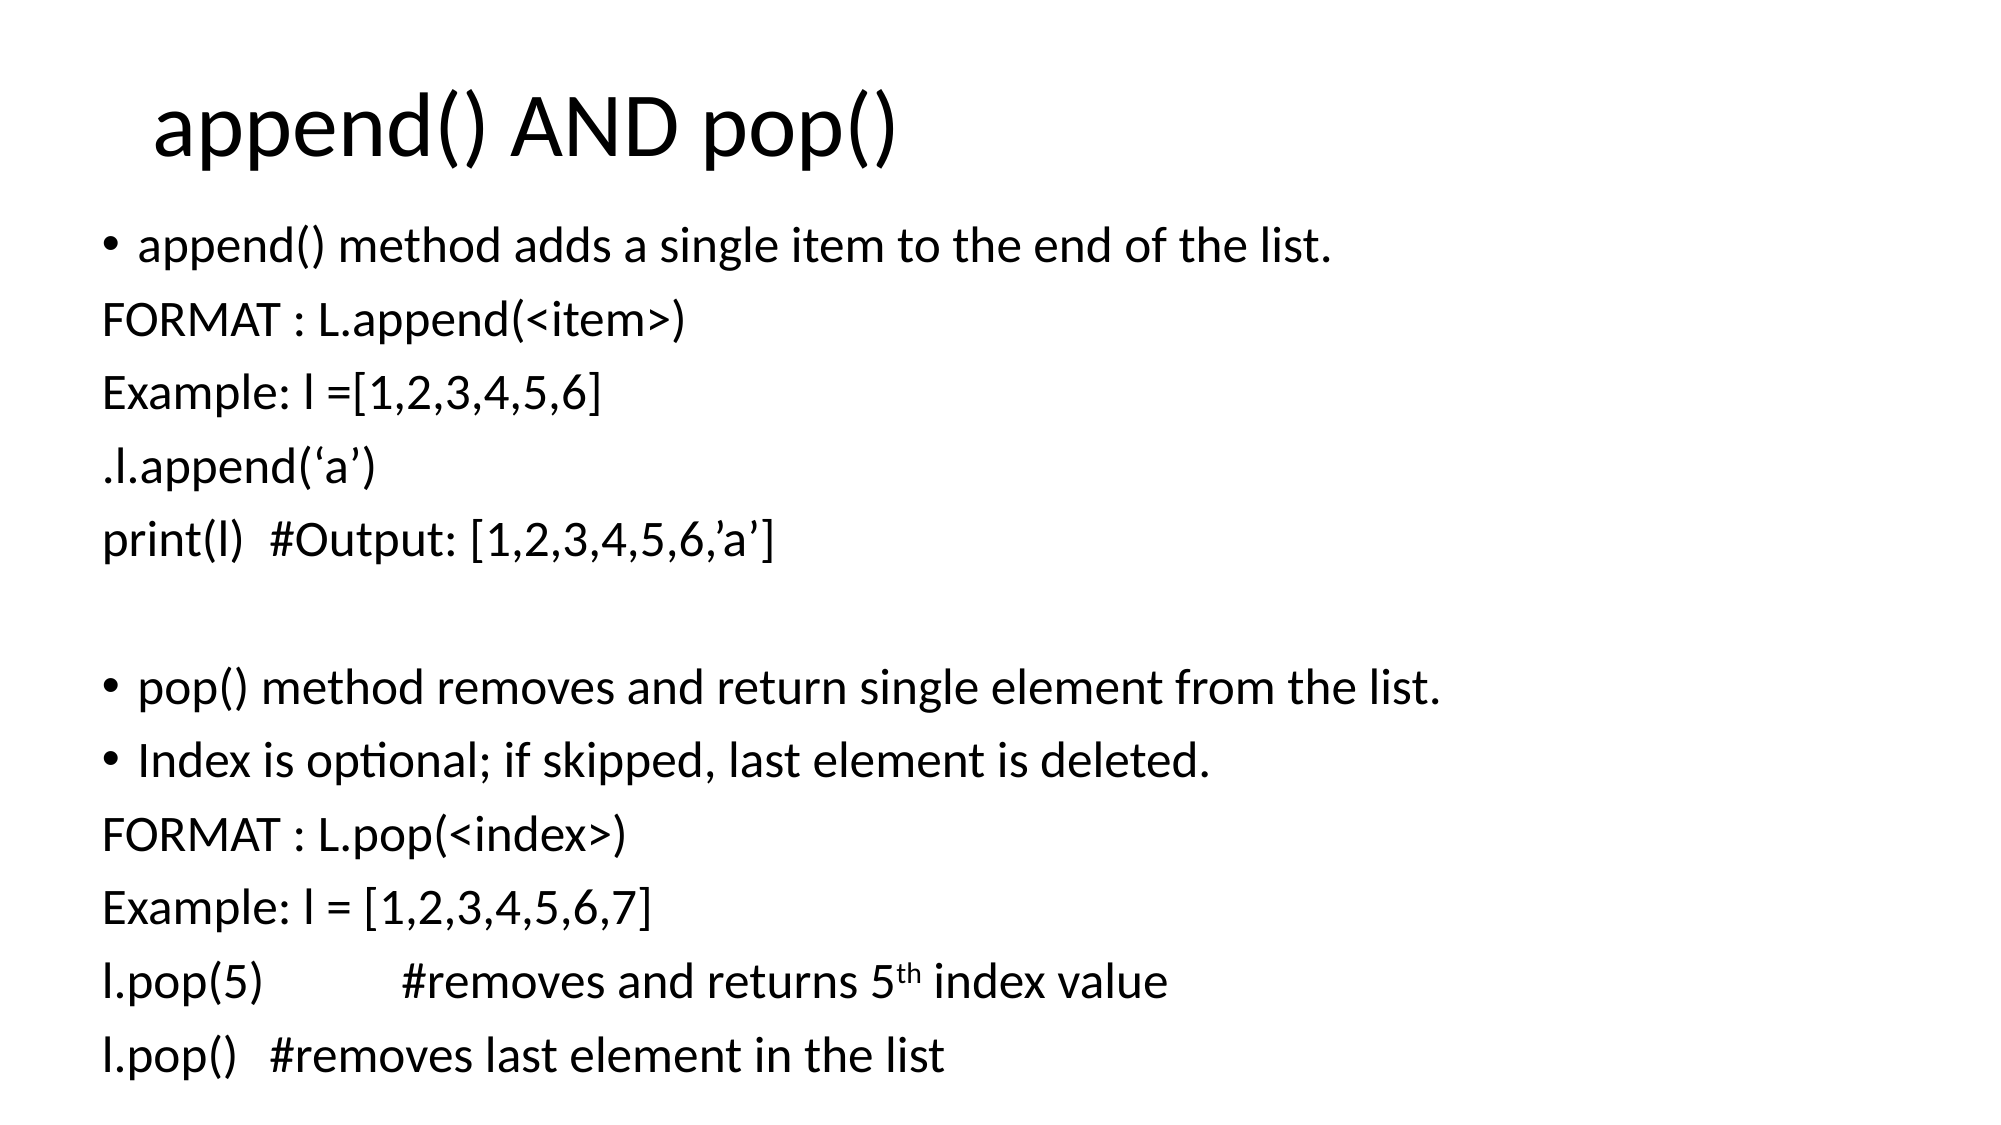

# append() AND pop()
append() method adds a single item to the end of the list.
FORMAT : L.append(<item>)
Example: l =[1,2,3,4,5,6]
.l.append(‘a’)
print(l) 	#Output: [1,2,3,4,5,6,’a’]

pop() method removes and return single element from the list.
Index is optional; if skipped, last element is deleted.
FORMAT : L.pop(<index>)
Example: l = [1,2,3,4,5,6,7]
l.pop(5)  	#removes and returns 5th index value
l.pop() 		#removes last element in the list